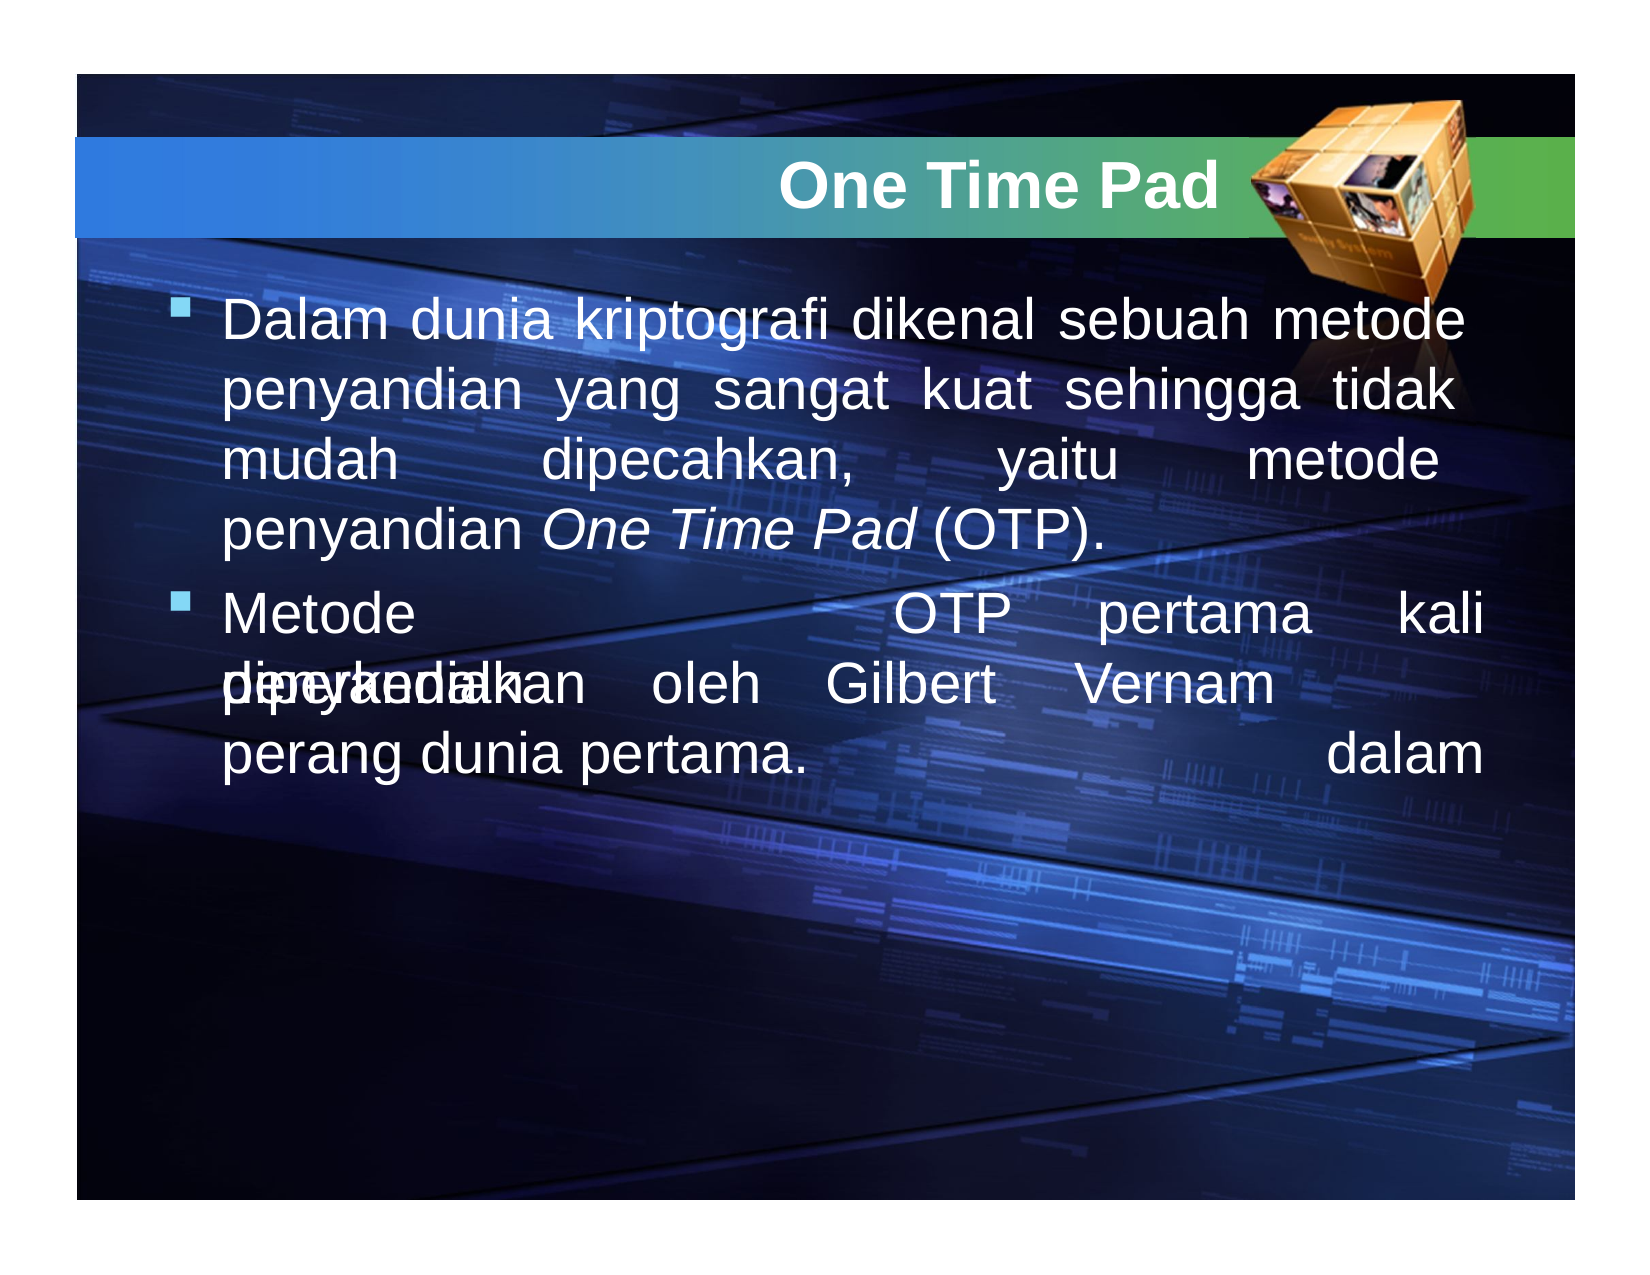

# One Time Pad
Dalam dunia kriptografi dikenal sebuah metode  penyandian yang sangat kuat sehingga tidak  mudah   dipecahkan,   yaitu  metode  penyandian One Time Pad (OTP).
Metode	penyandian
OTP
diperkenalkan	oleh	Gilbert
pertama  Vernam
kali  dalam
perang dunia pertama.